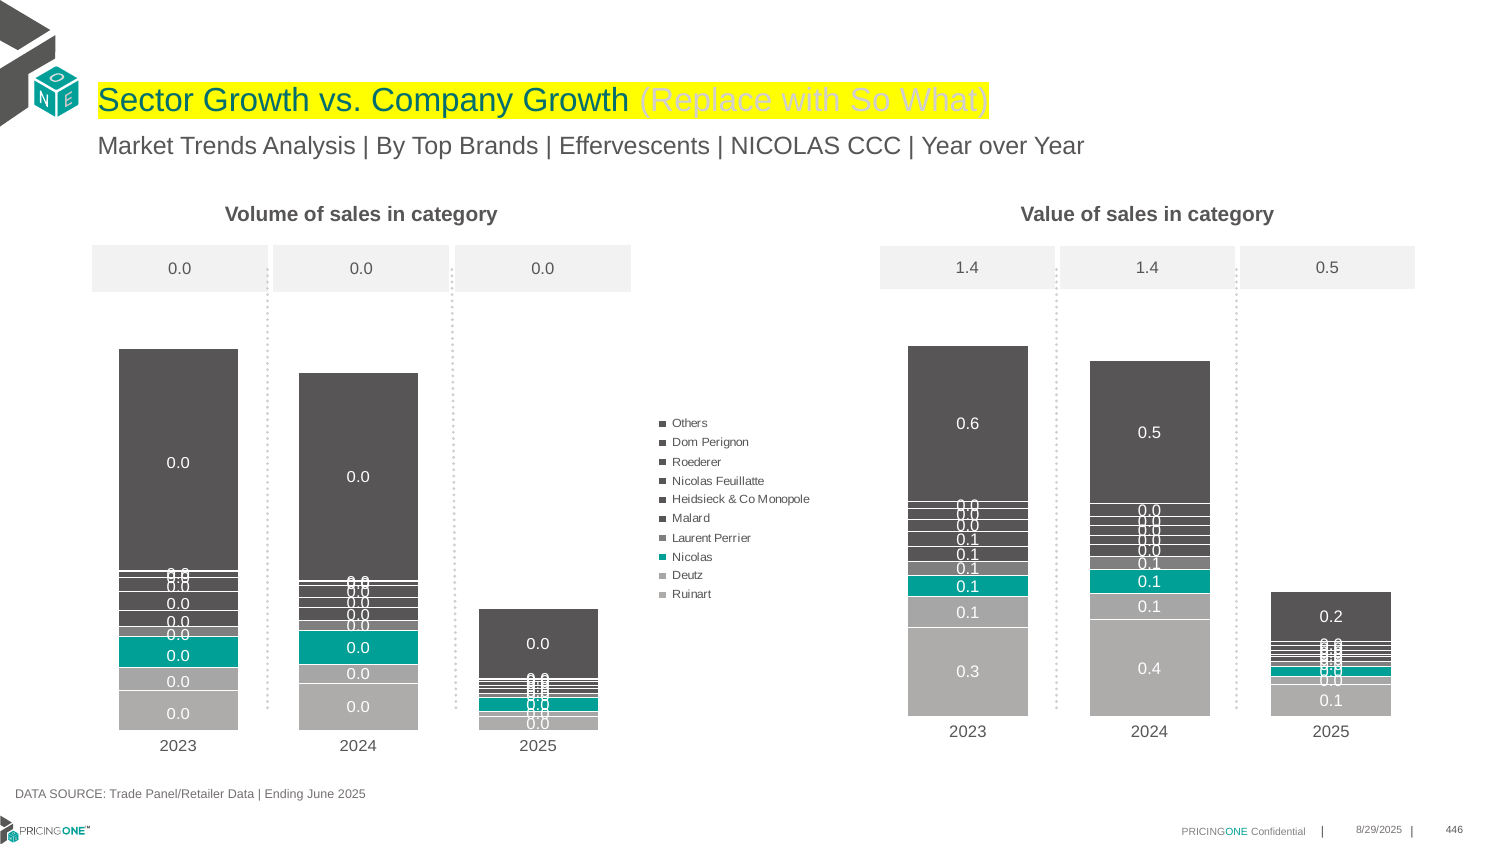

# Sector Growth vs. Company Growth (Replace with So What)
Market Trends Analysis | By Top Brands | Effervescents | NICOLAS CCC | Year over Year
| Value of sales in category |  |  |
| --- | --- | --- |
| 1.4 | 1.4 | 0.5 |
| Volume of sales in category |  |  |
| --- | --- | --- |
| 0.0 | 0.0 | 0.0 |

### Chart

| Category | Ruinart | Deutz | Nicolas | Laurent Perrier | Malard | Heidsieck & Co Monopole | Nicolas Feuillatte | Roederer | Dom Perignon | Others |
|---|---|---|---|---|---|---|---|---|---|---|
| 2023 | 0.339317 | 0.116734 | 0.080311 | 0.056 | 0.055124 | 0.057572 | 0.04492 | 0.044908 | 0.025084 | 0.594727 |
| 2024 | 0.367125 | 0.101935 | 0.089662 | 0.052699 | 0.044872 | 0.032185 | 0.04061 | 0.033474 | 0.04965 | 0.547255 |
| 2025 | 0.121899 | 0.030505 | 0.036669 | 0.019688 | 0.016878 | 0.011143 | 0.014117 | 0.019543 | 0.012802 | 0.194405 |

### Chart

| Category | Ruinart | Deutz | Nicolas | Laurent Perrier | Malard | Heidsieck & Co Monopole | Nicolas Feuillatte | Roederer | Dom Perignon | Others |
|---|---|---|---|---|---|---|---|---|---|---|
| 2023 | 0.003266 | 0.001826 | 0.002475 | 0.000809 | 0.001353 | 0.001539 | 0.001136 | 0.000448 | 6.7e-05 | 0.017917 |
| 2024 | 0.003844 | 0.00153 | 0.002742 | 0.000767 | 0.001045 | 0.000803 | 0.000976 | 0.000307 | 0.000124 | 0.016737 |
| 2025 | 0.001157 | 0.000429 | 0.00109 | 0.000315 | 0.000389 | 0.000288 | 0.000325 | 0.000158 | 3.8e-05 | 0.005684 |
DATA SOURCE: Trade Panel/Retailer Data | Ending June 2025

8/29/2025
446